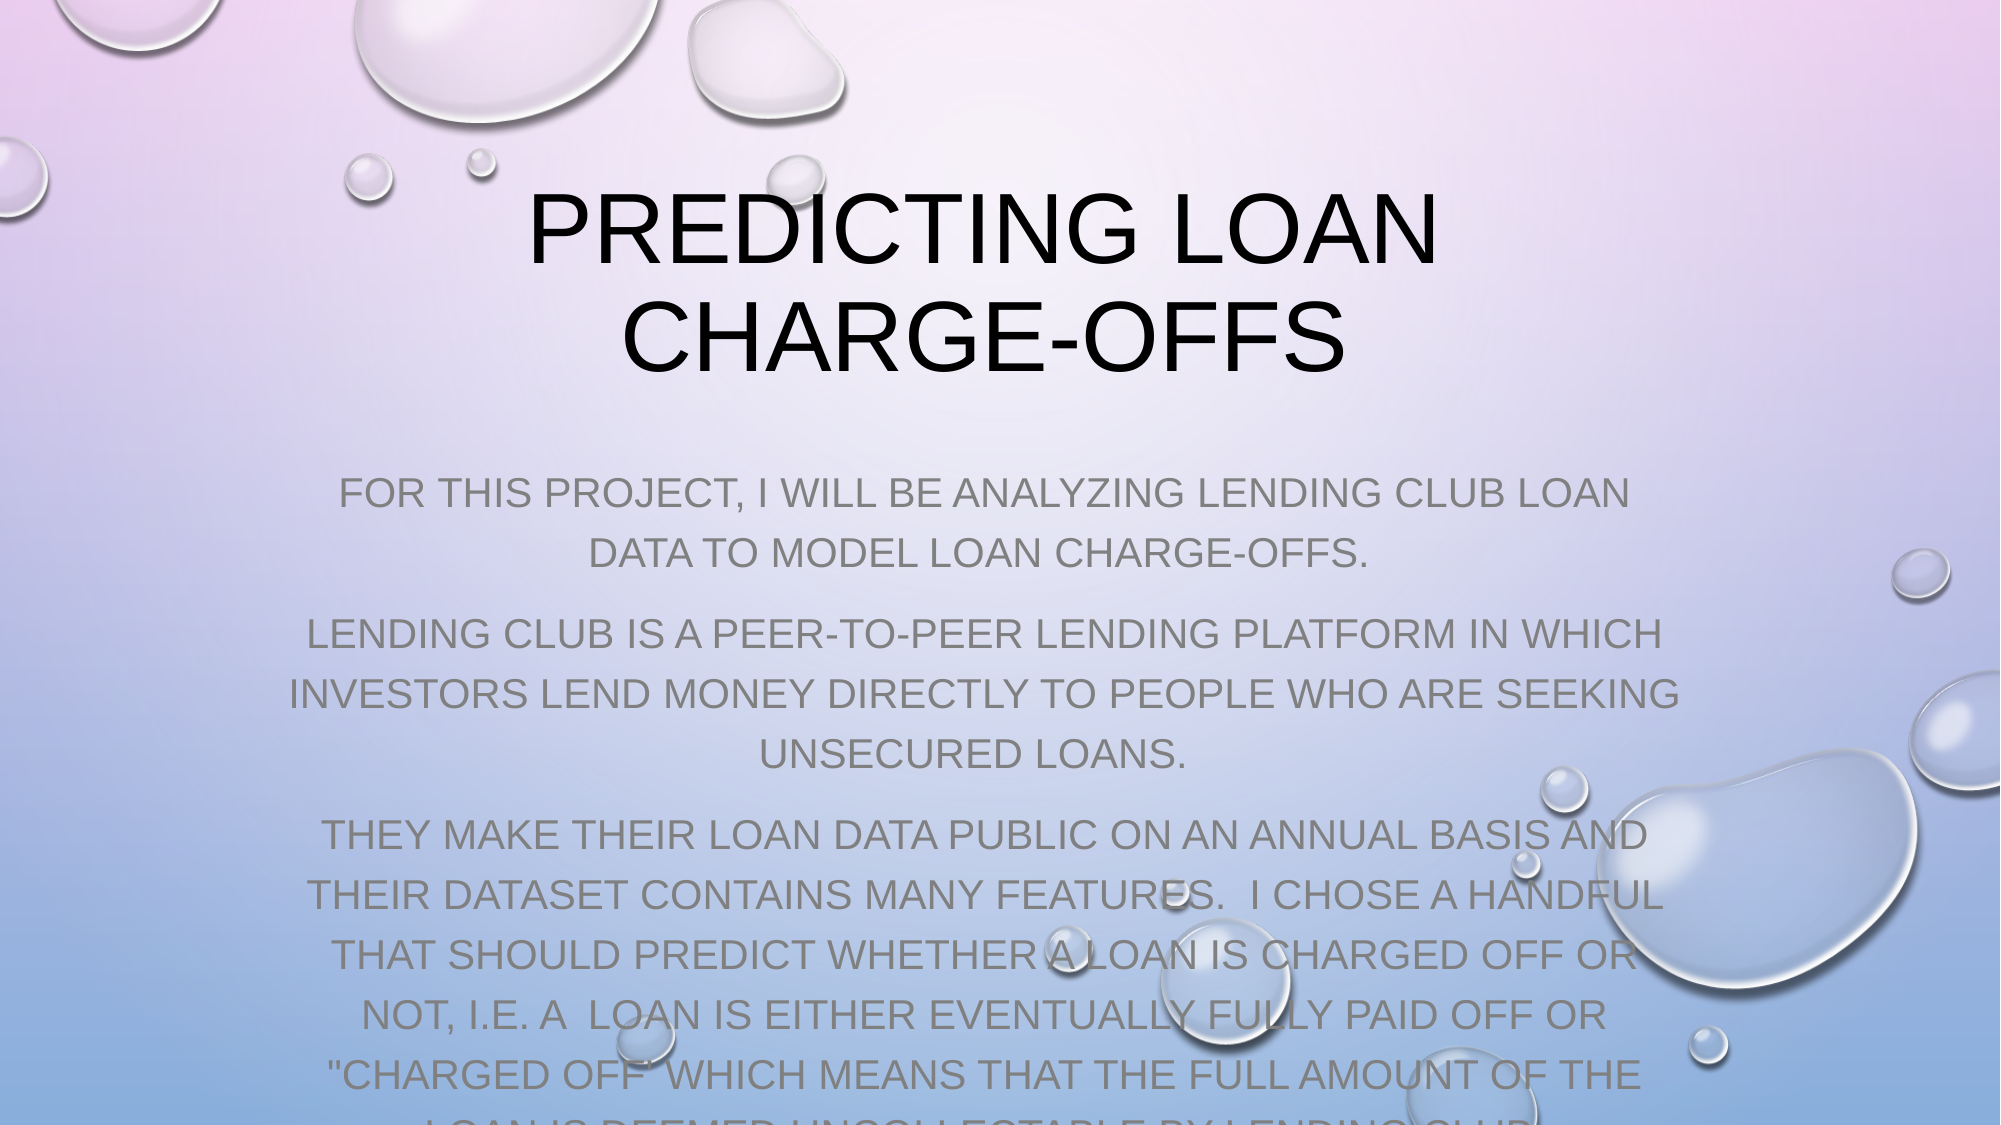

# Predicting loan charge-offs
For this project, I will be analyzing Lending Club loan data to model loan charge-offs.
Lending Club is a peer-to-peer lending platform in which investors lend money directly to people who are seeking unsecured loans.
They make their loan data public on an annual basis and their dataset contains many features.  I chose a handful that should predict whether A loan is charged off or not, i.e. a  loan is either eventually fully paid off or "charged off' which means that the full amount of the loan is deemed uncollectable by Lending Club.